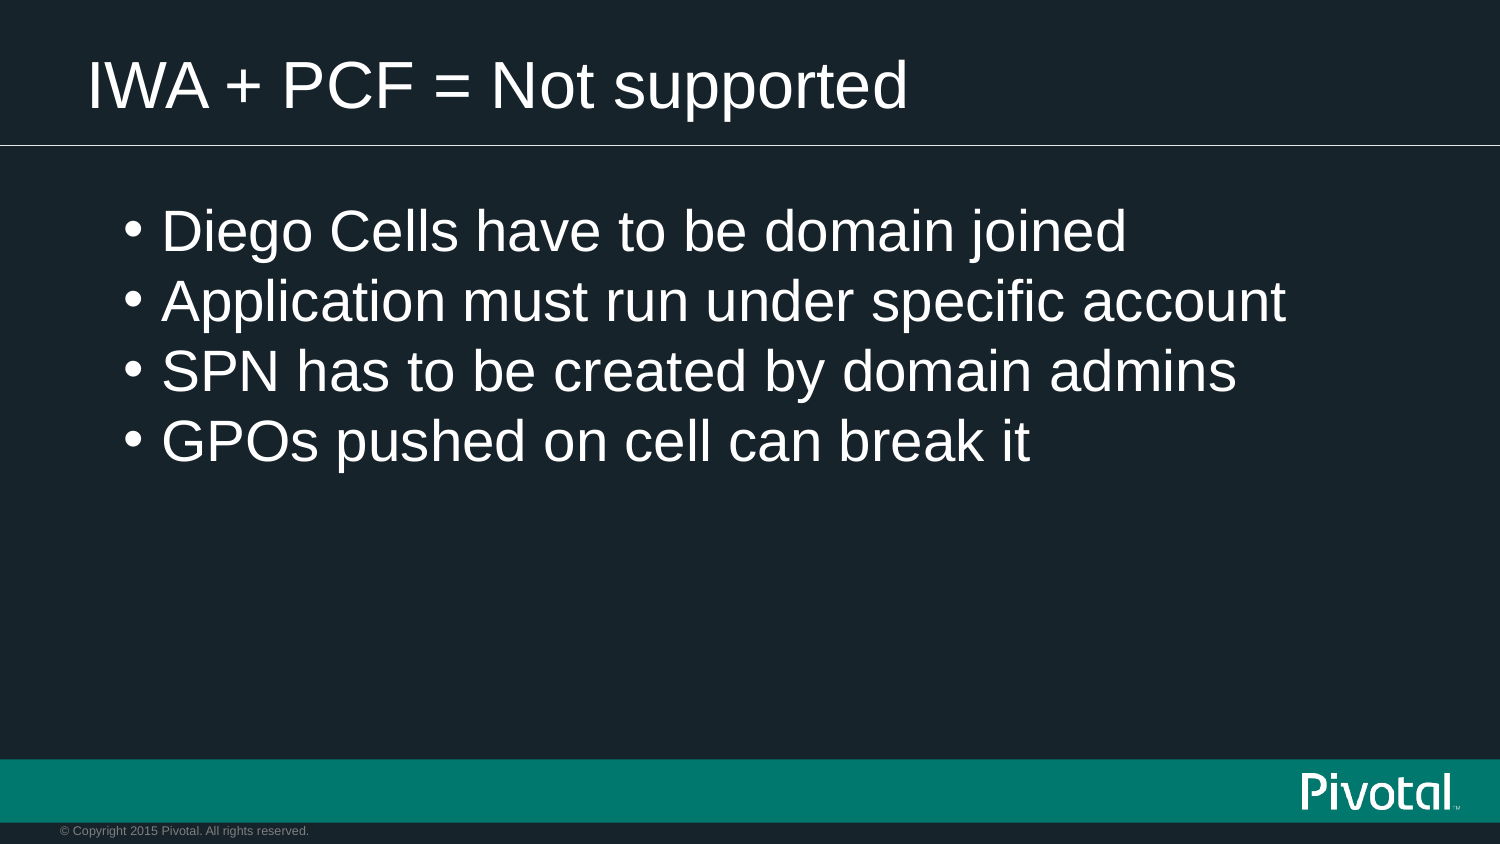

# IWA + PCF = Not supported
Diego Cells have to be domain joined
Application must run under specific account
SPN has to be created by domain admins
GPOs pushed on cell can break it